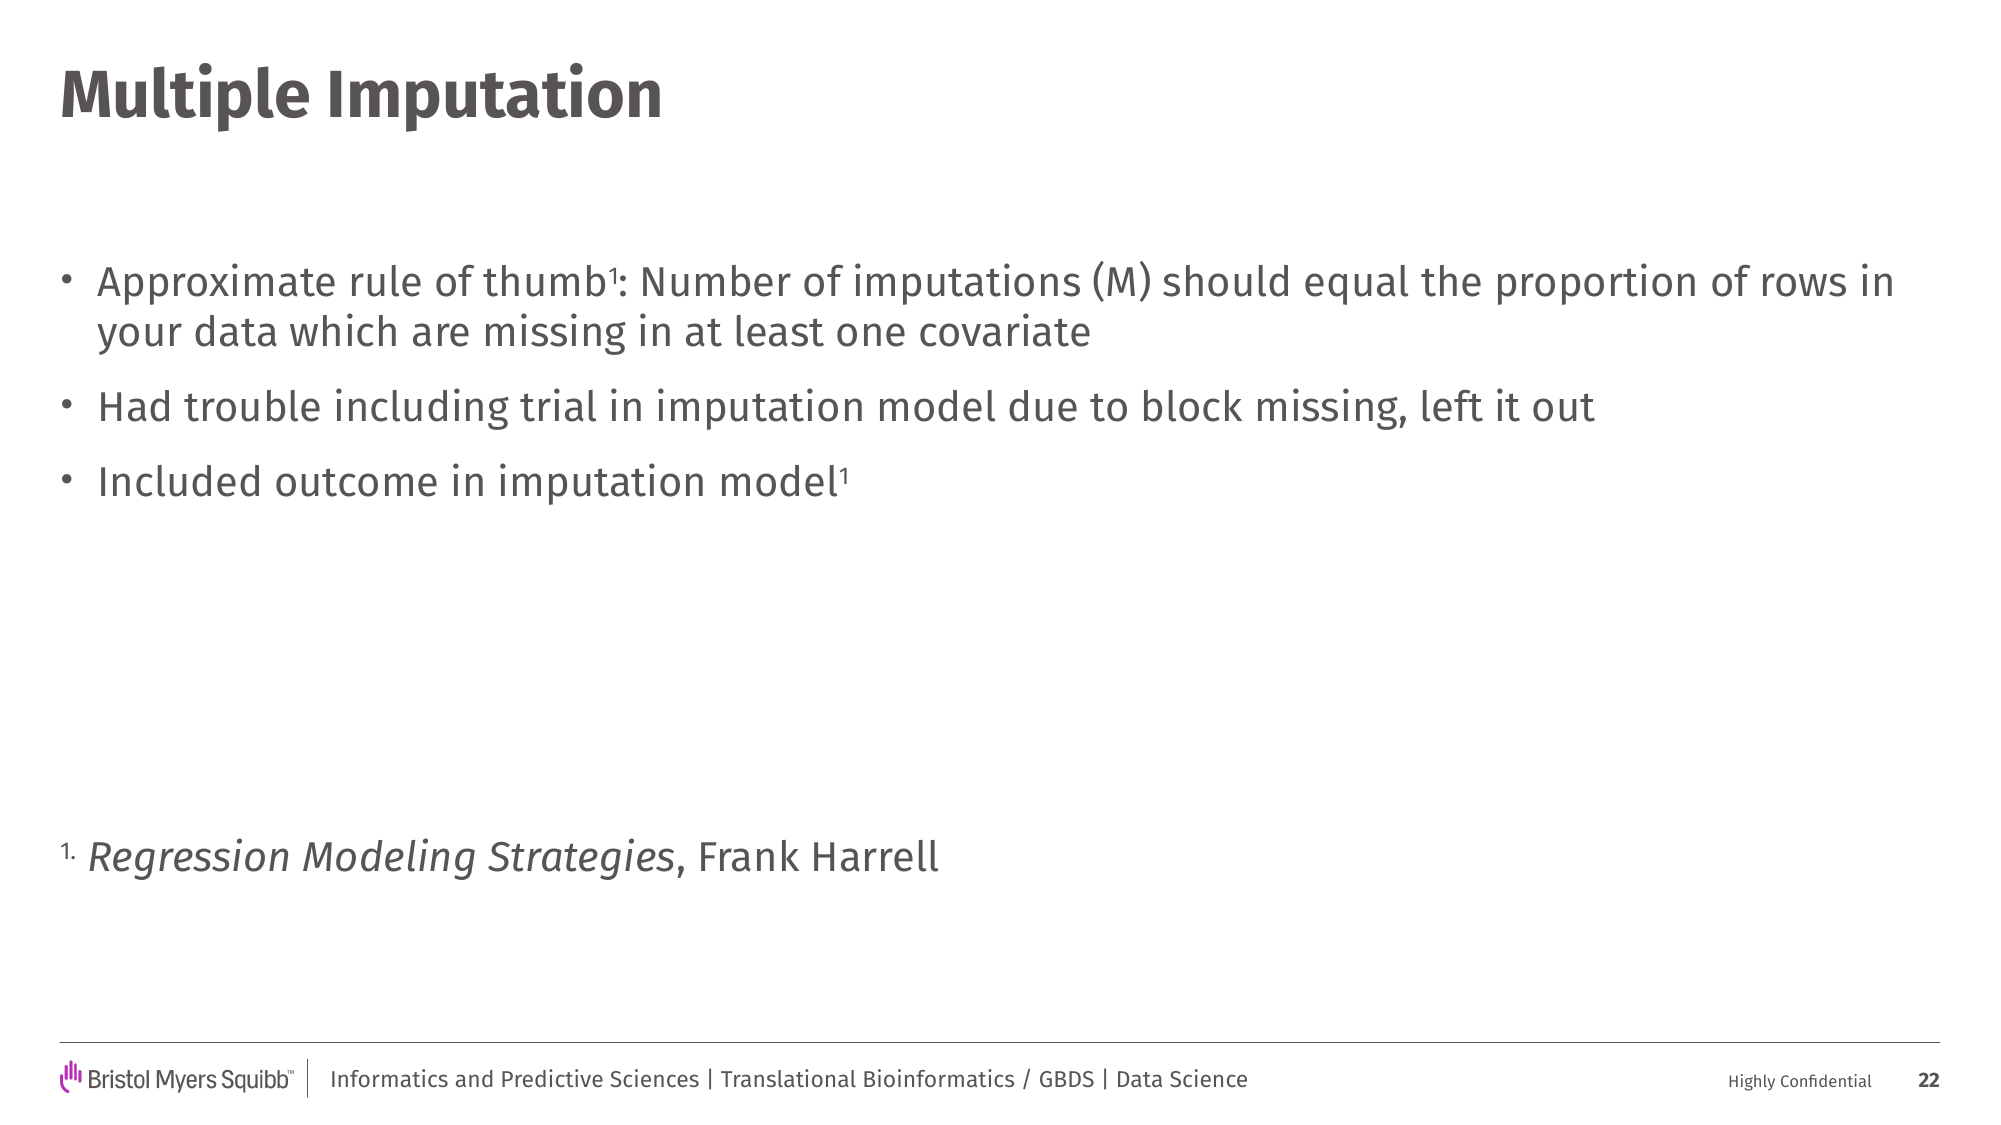

# Multiple Imputation
Approximate rule of thumb1: Number of imputations (M) should equal the proportion of rows in your data which are missing in at least one covariate
Had trouble including trial in imputation model due to block missing, left it out
Included outcome in imputation model1

1. Regression Modeling Strategies, Frank Harrell
22